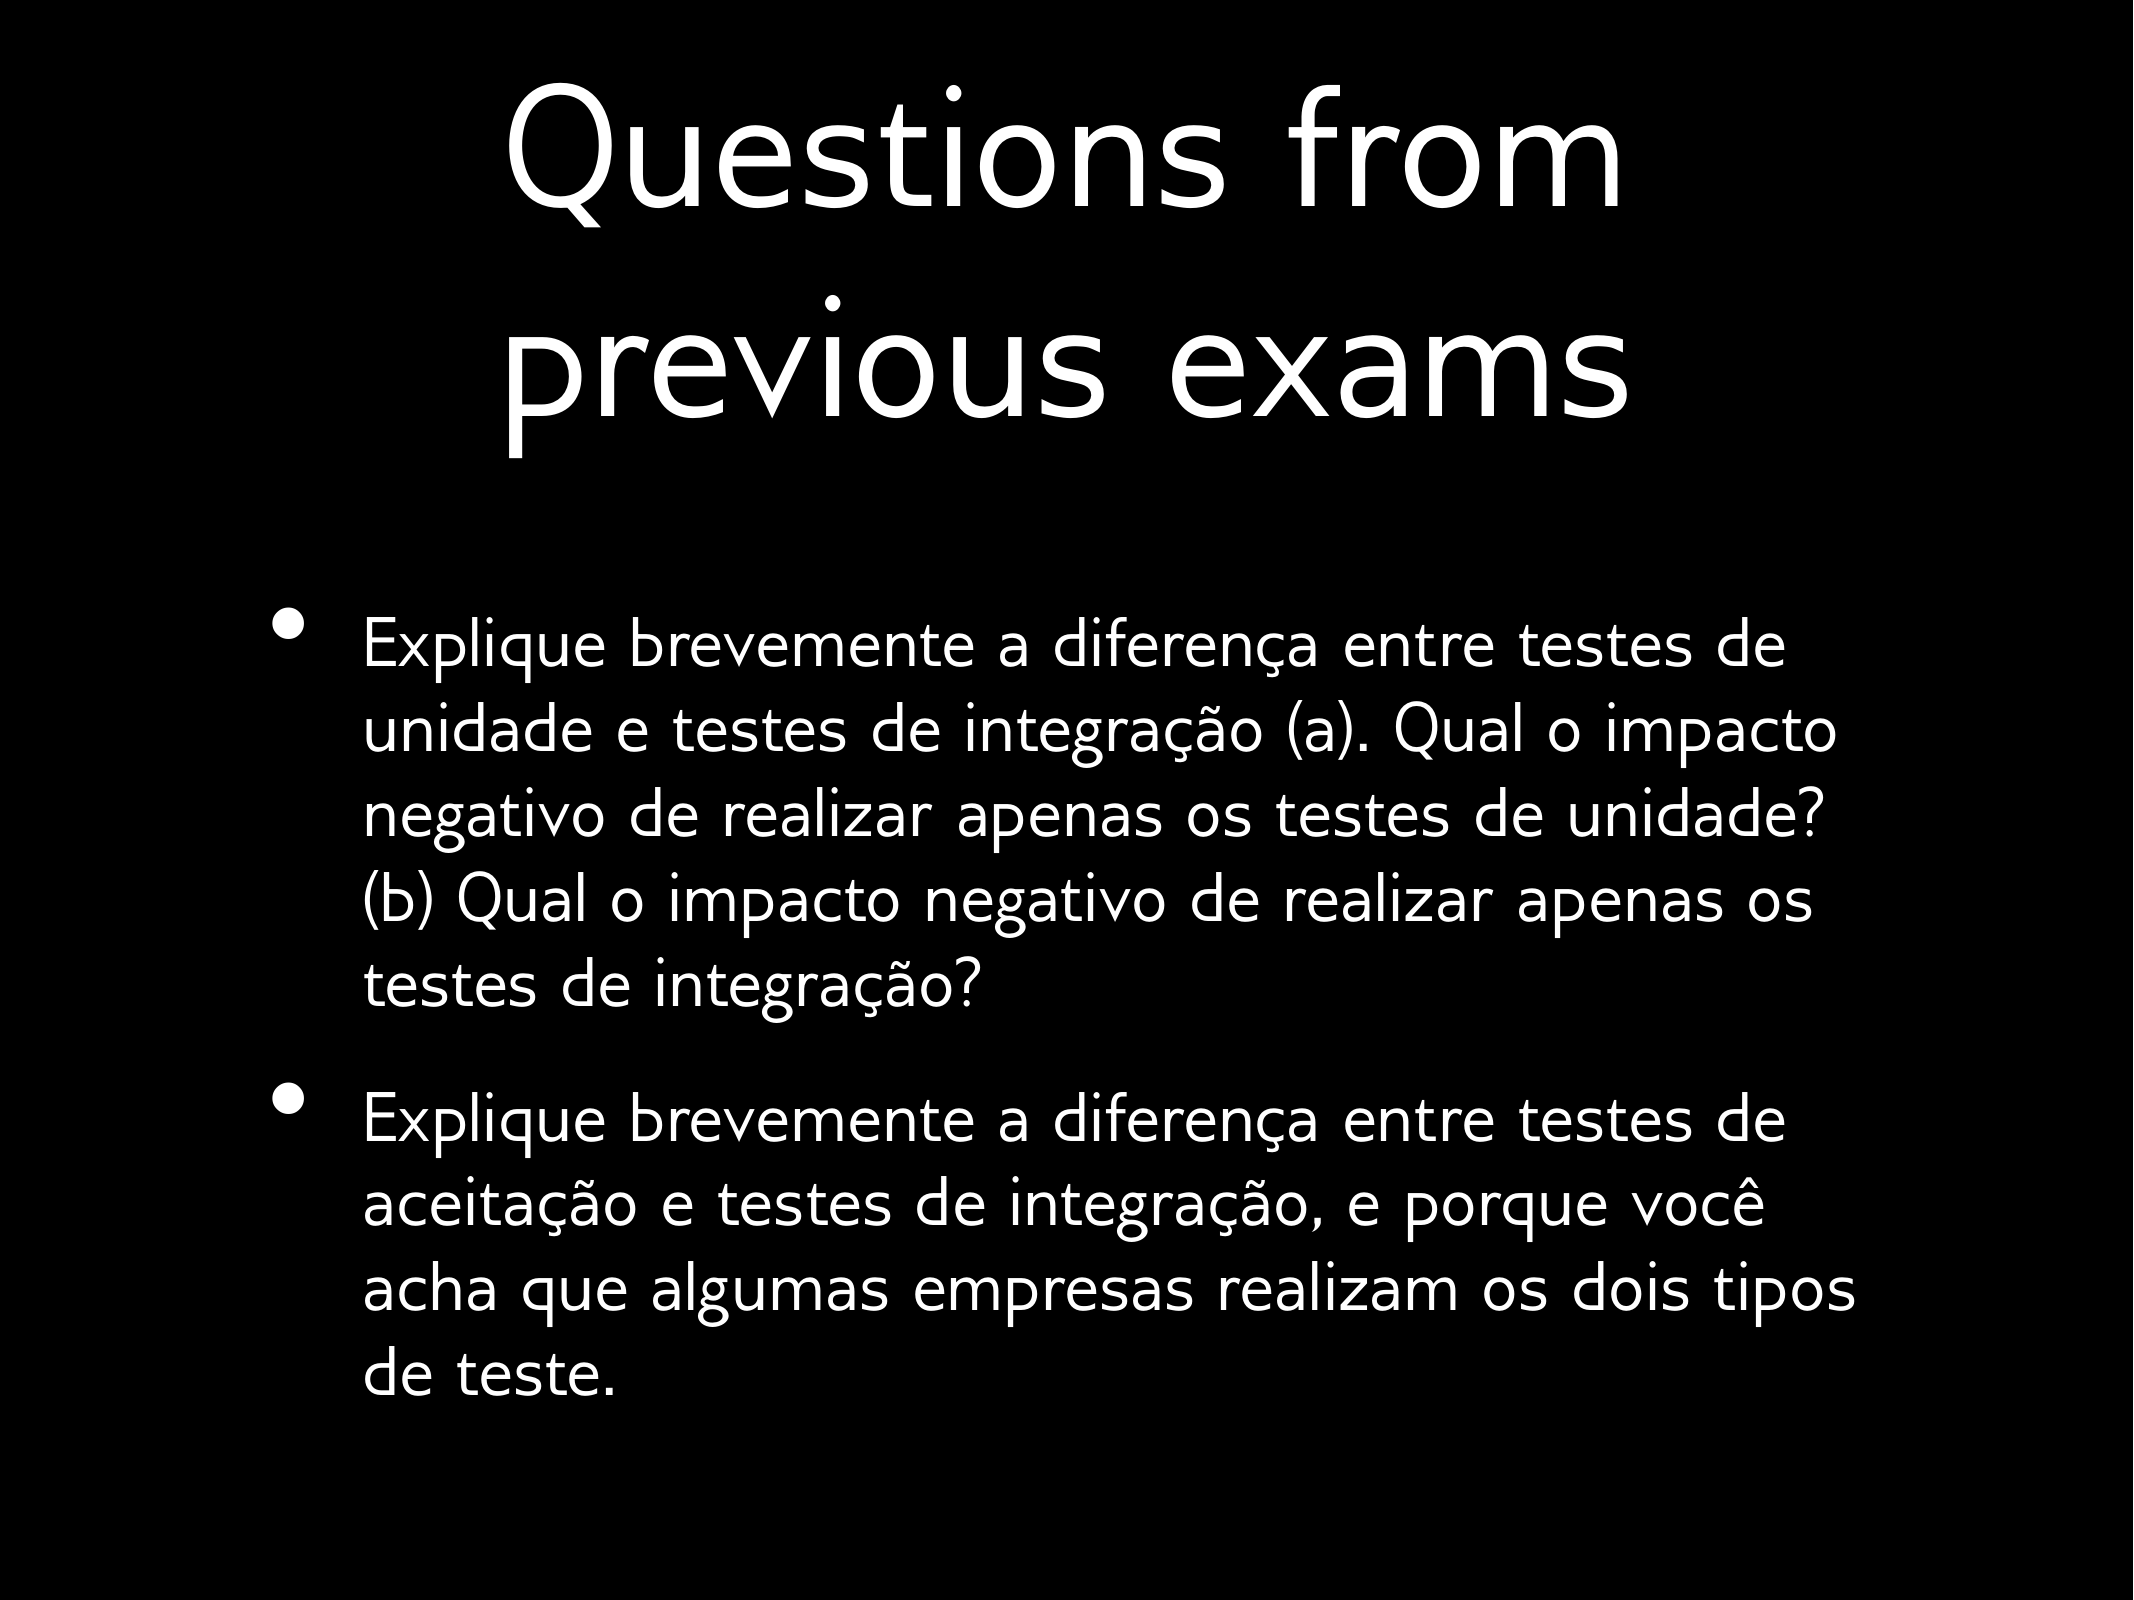

# Questions from previous exams

Explique brevemente a diferença entre testes de unidade e testes de integração (a). Qual o impacto negativo de realizar apenas os testes de unidade? (b) Qual o impacto negativo de realizar apenas os testes de integração?
Explique brevemente a diferença entre testes de aceitação e testes de integração, e porque você acha que algumas empresas realizam os dois tipos de teste.